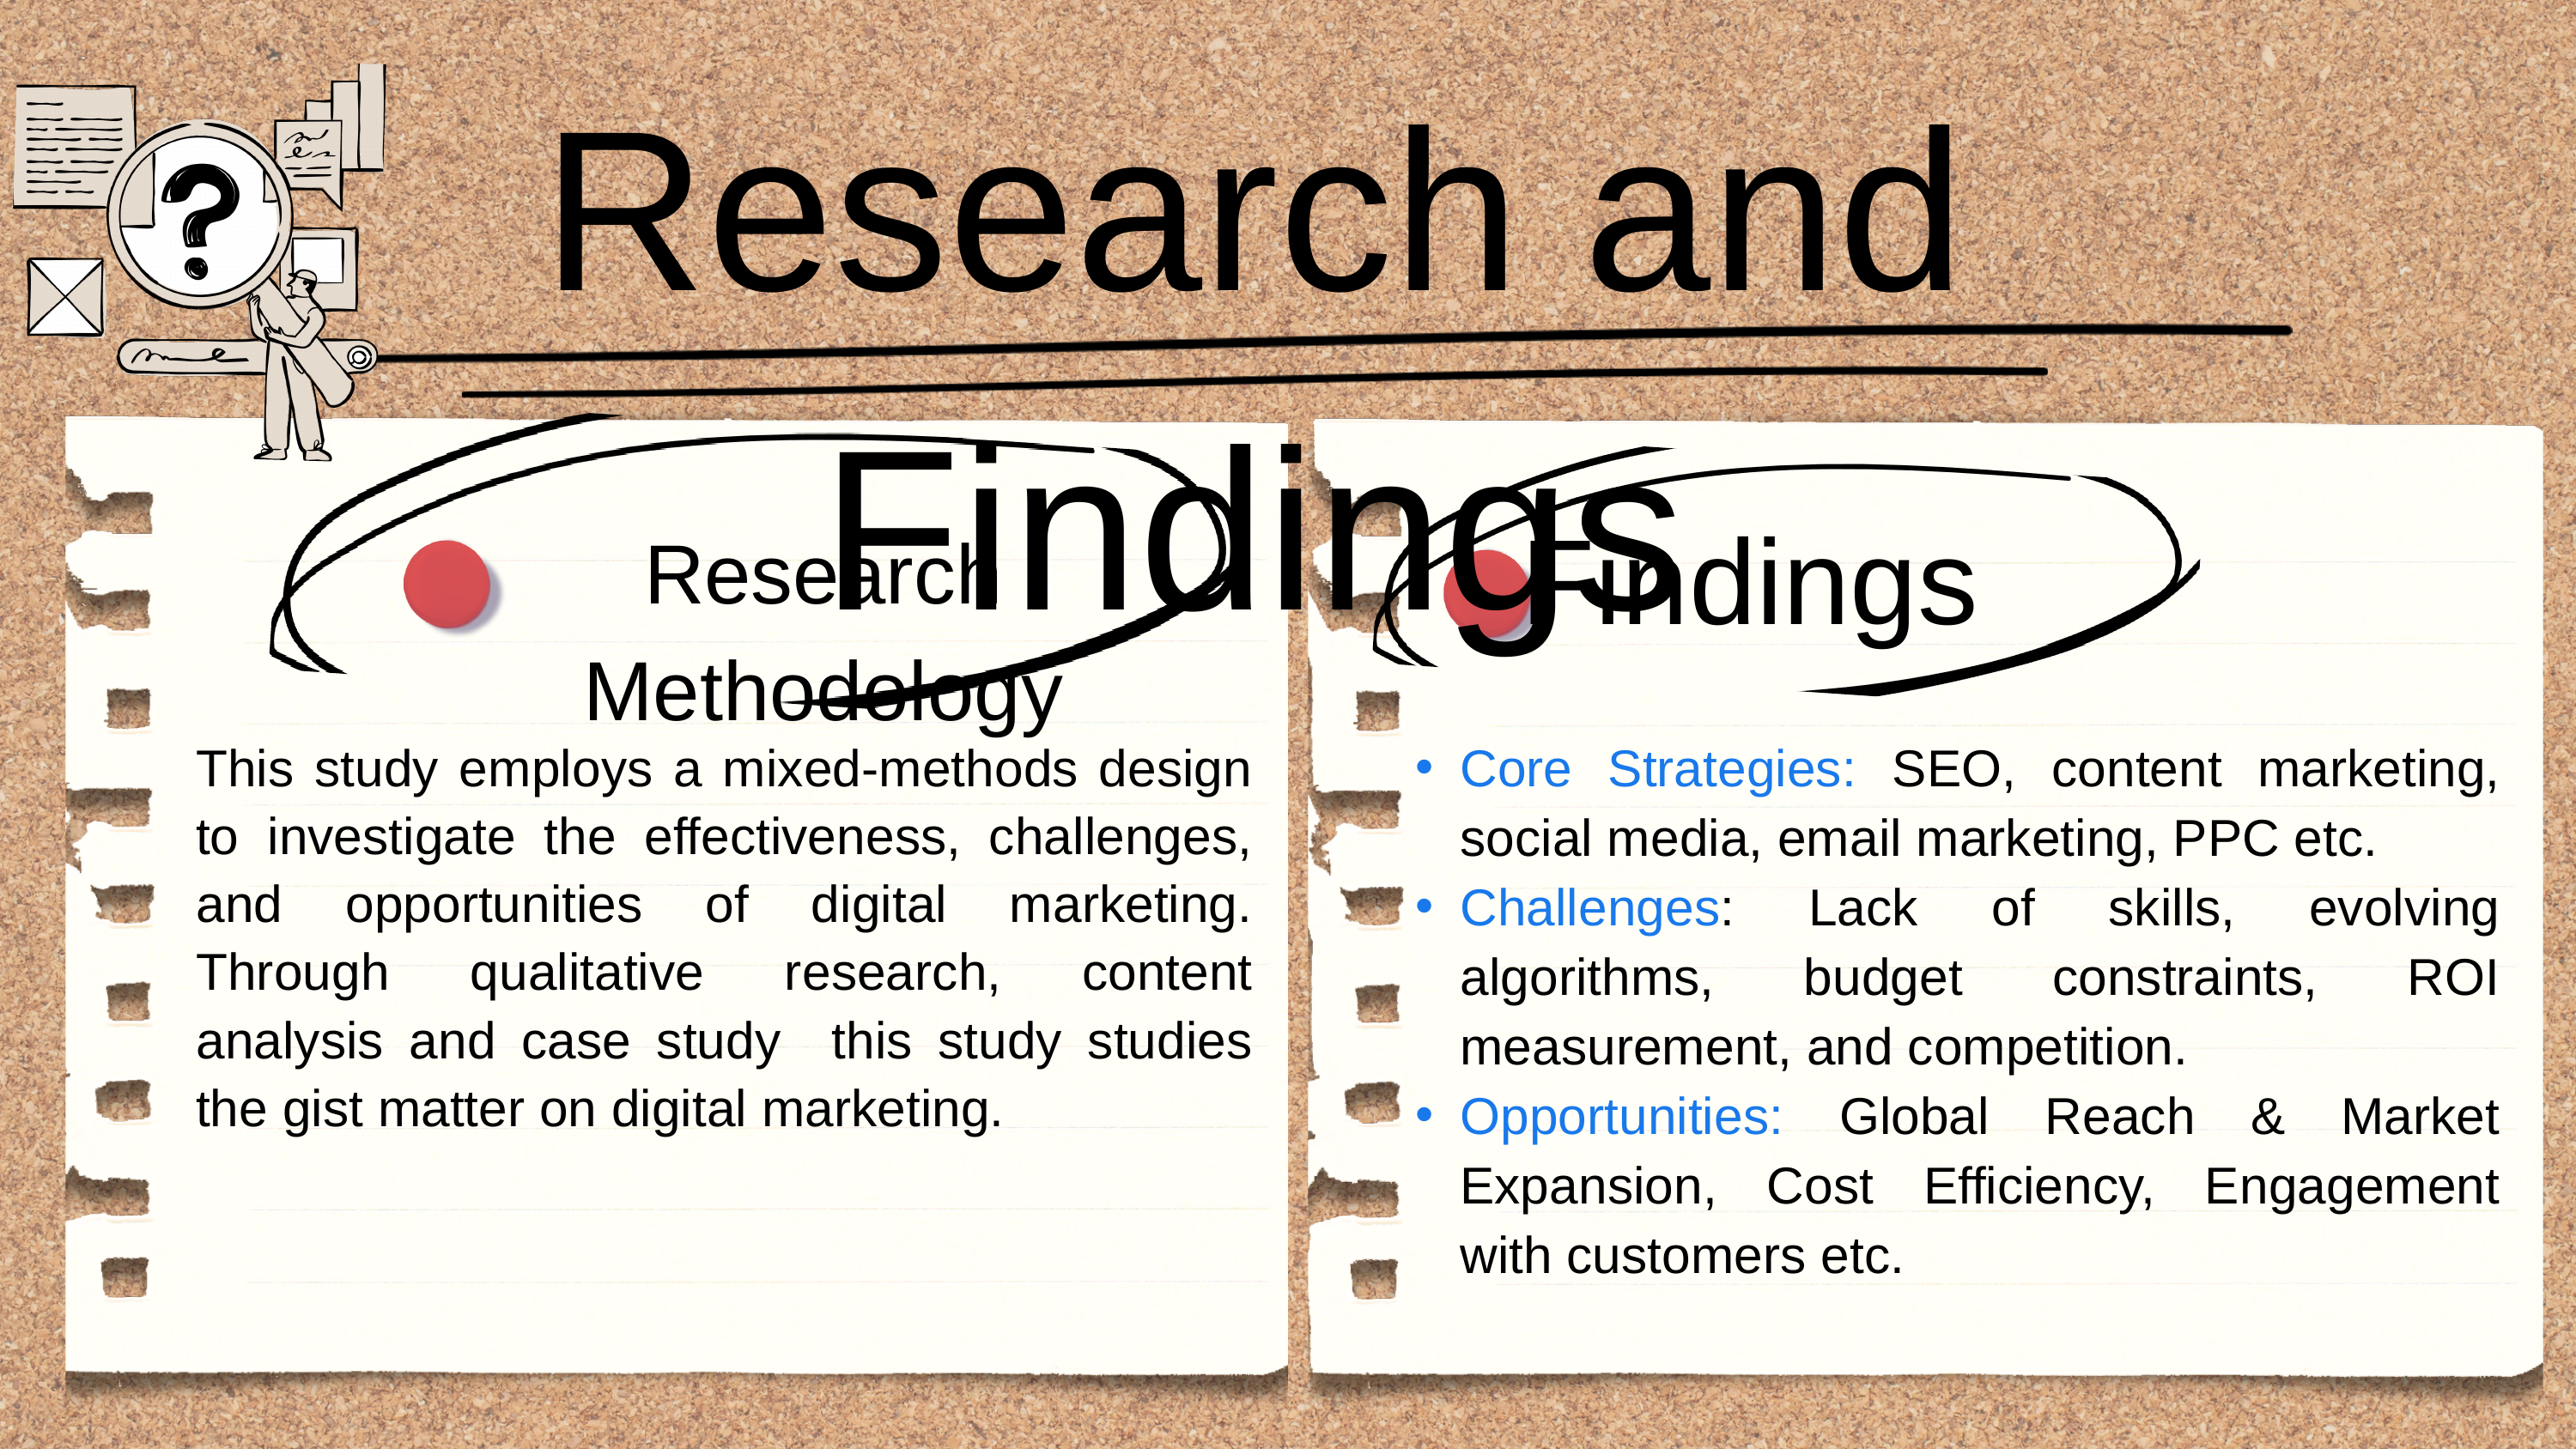

Research and Findings

Findings
Research Methodology

Core Strategies: SEO, content marketing, social media, email marketing, PPC etc.
Challenges: Lack of skills, evolving algorithms, budget constraints, ROI measurement, and competition.
Opportunities: Global Reach & Market Expansion, Cost Efficiency, Engagement with customers etc.
This study employs a mixed-methods design to investigate the effectiveness, challenges, and opportunities of digital marketing. Through qualitative research, content analysis and case study  this study studies the gist matter on digital marketing.